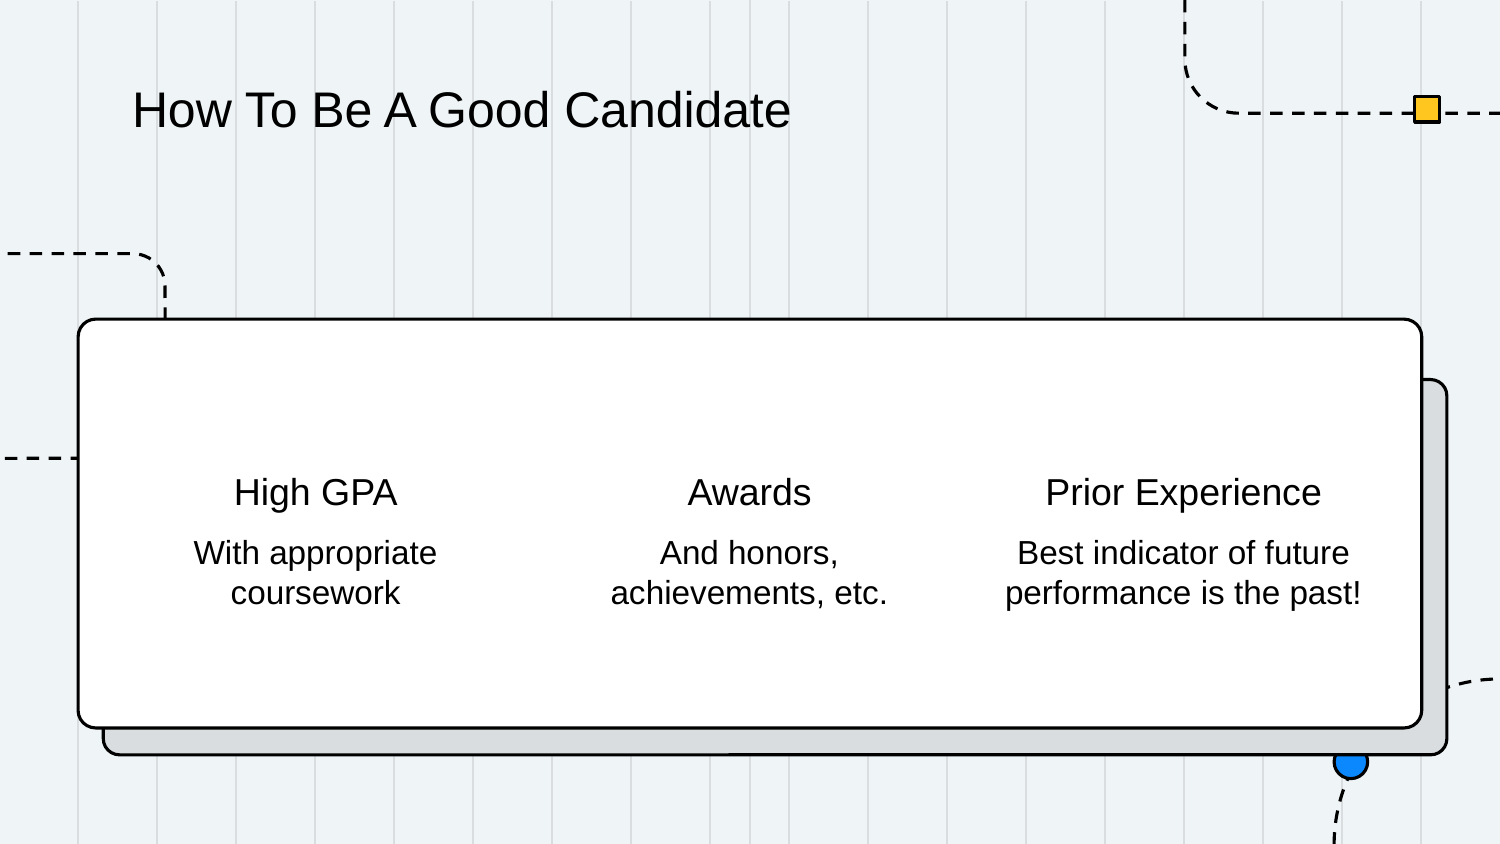

# How To Be A Good Candidate
High GPA
Awards
Prior Experience
With appropriate coursework
And honors, achievements, etc.
Best indicator of future performance is the past!